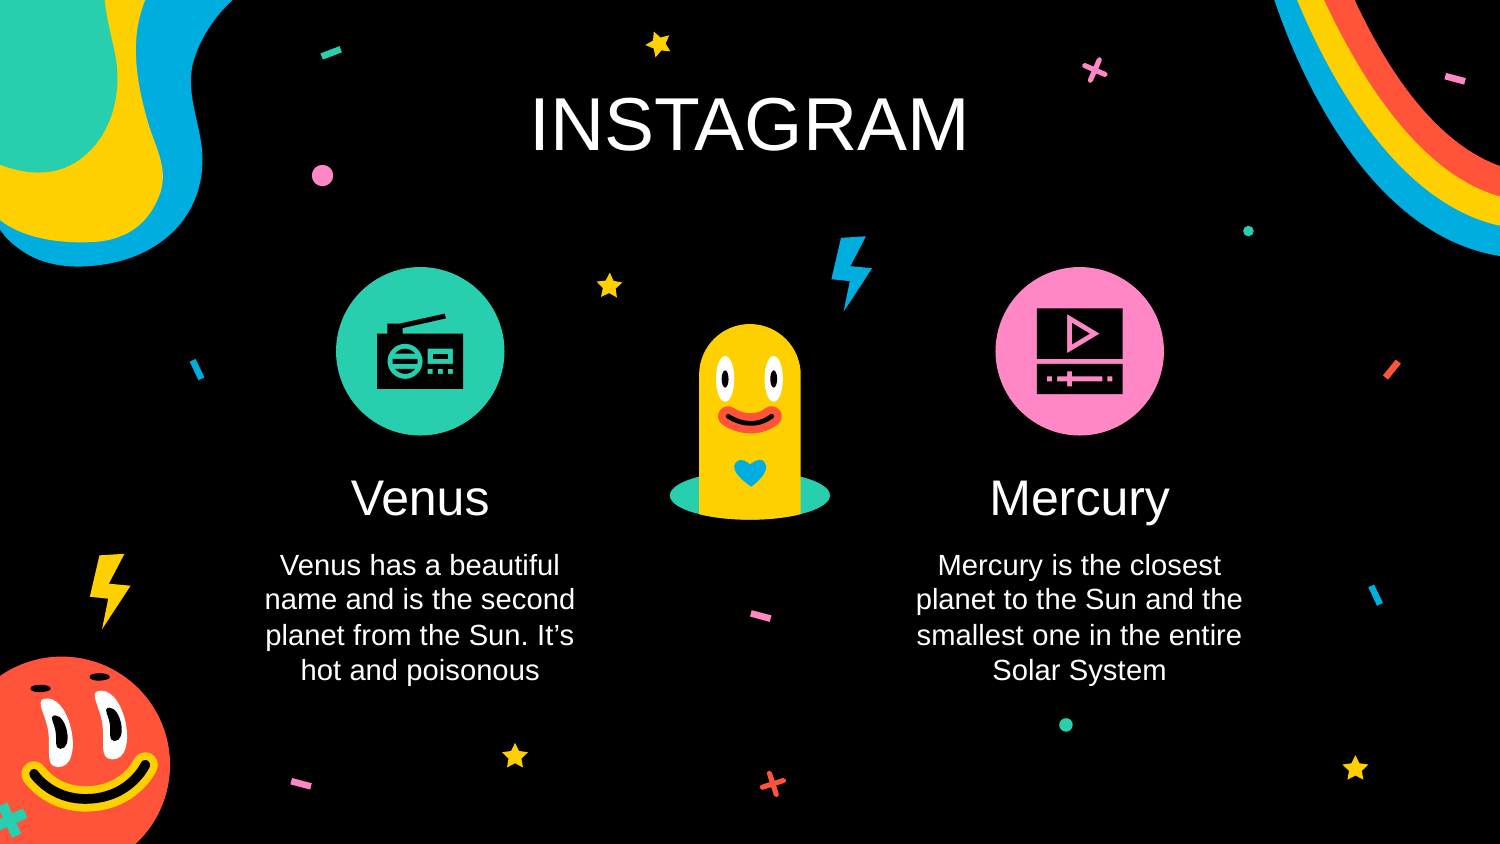

# INSTAGRAM

Venus
Mercury
Venus has a beautiful name and is the second planet from the Sun. It’s hot and poisonous
Mercury is the closest planet to the Sun and the smallest one in the entire Solar System